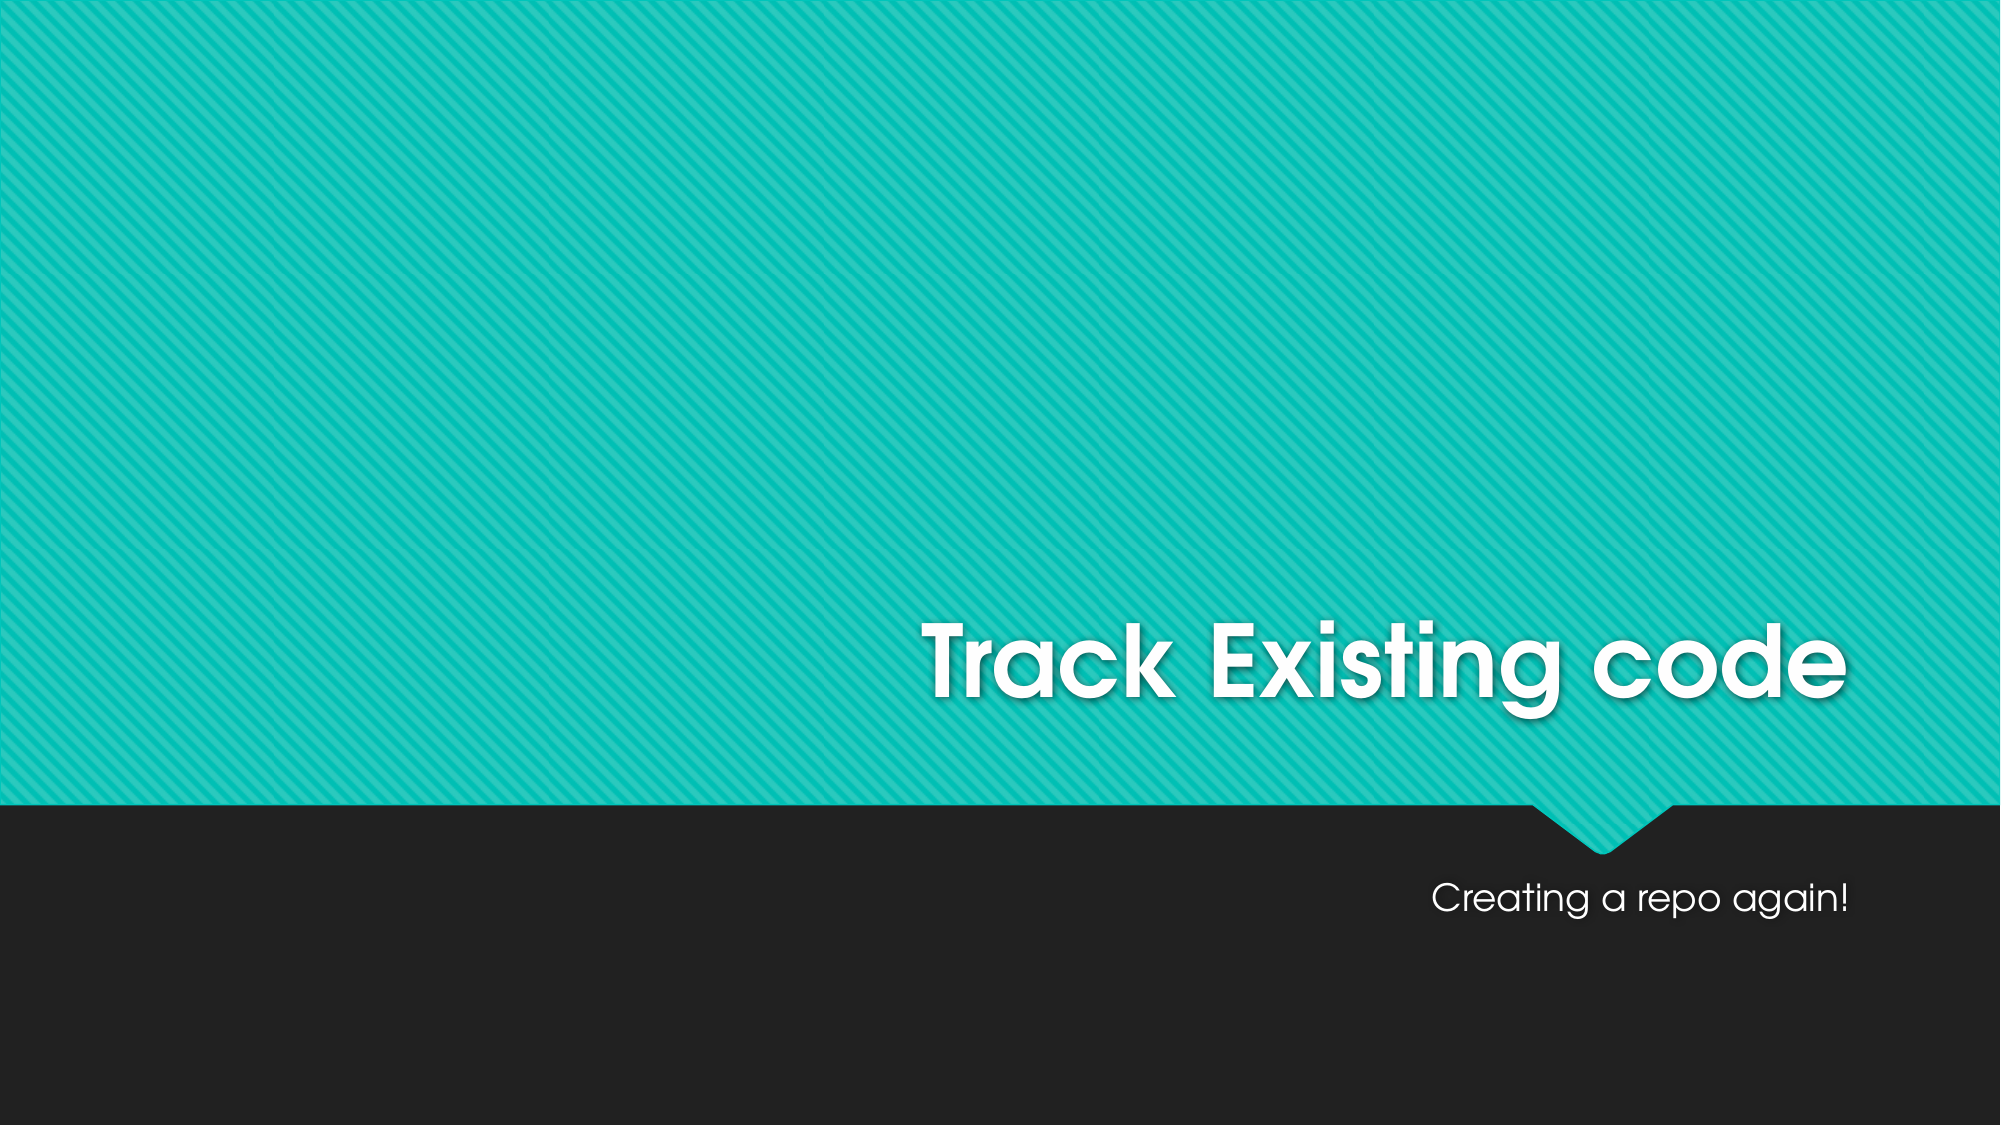

# Track Existing code
Creating a repo again!